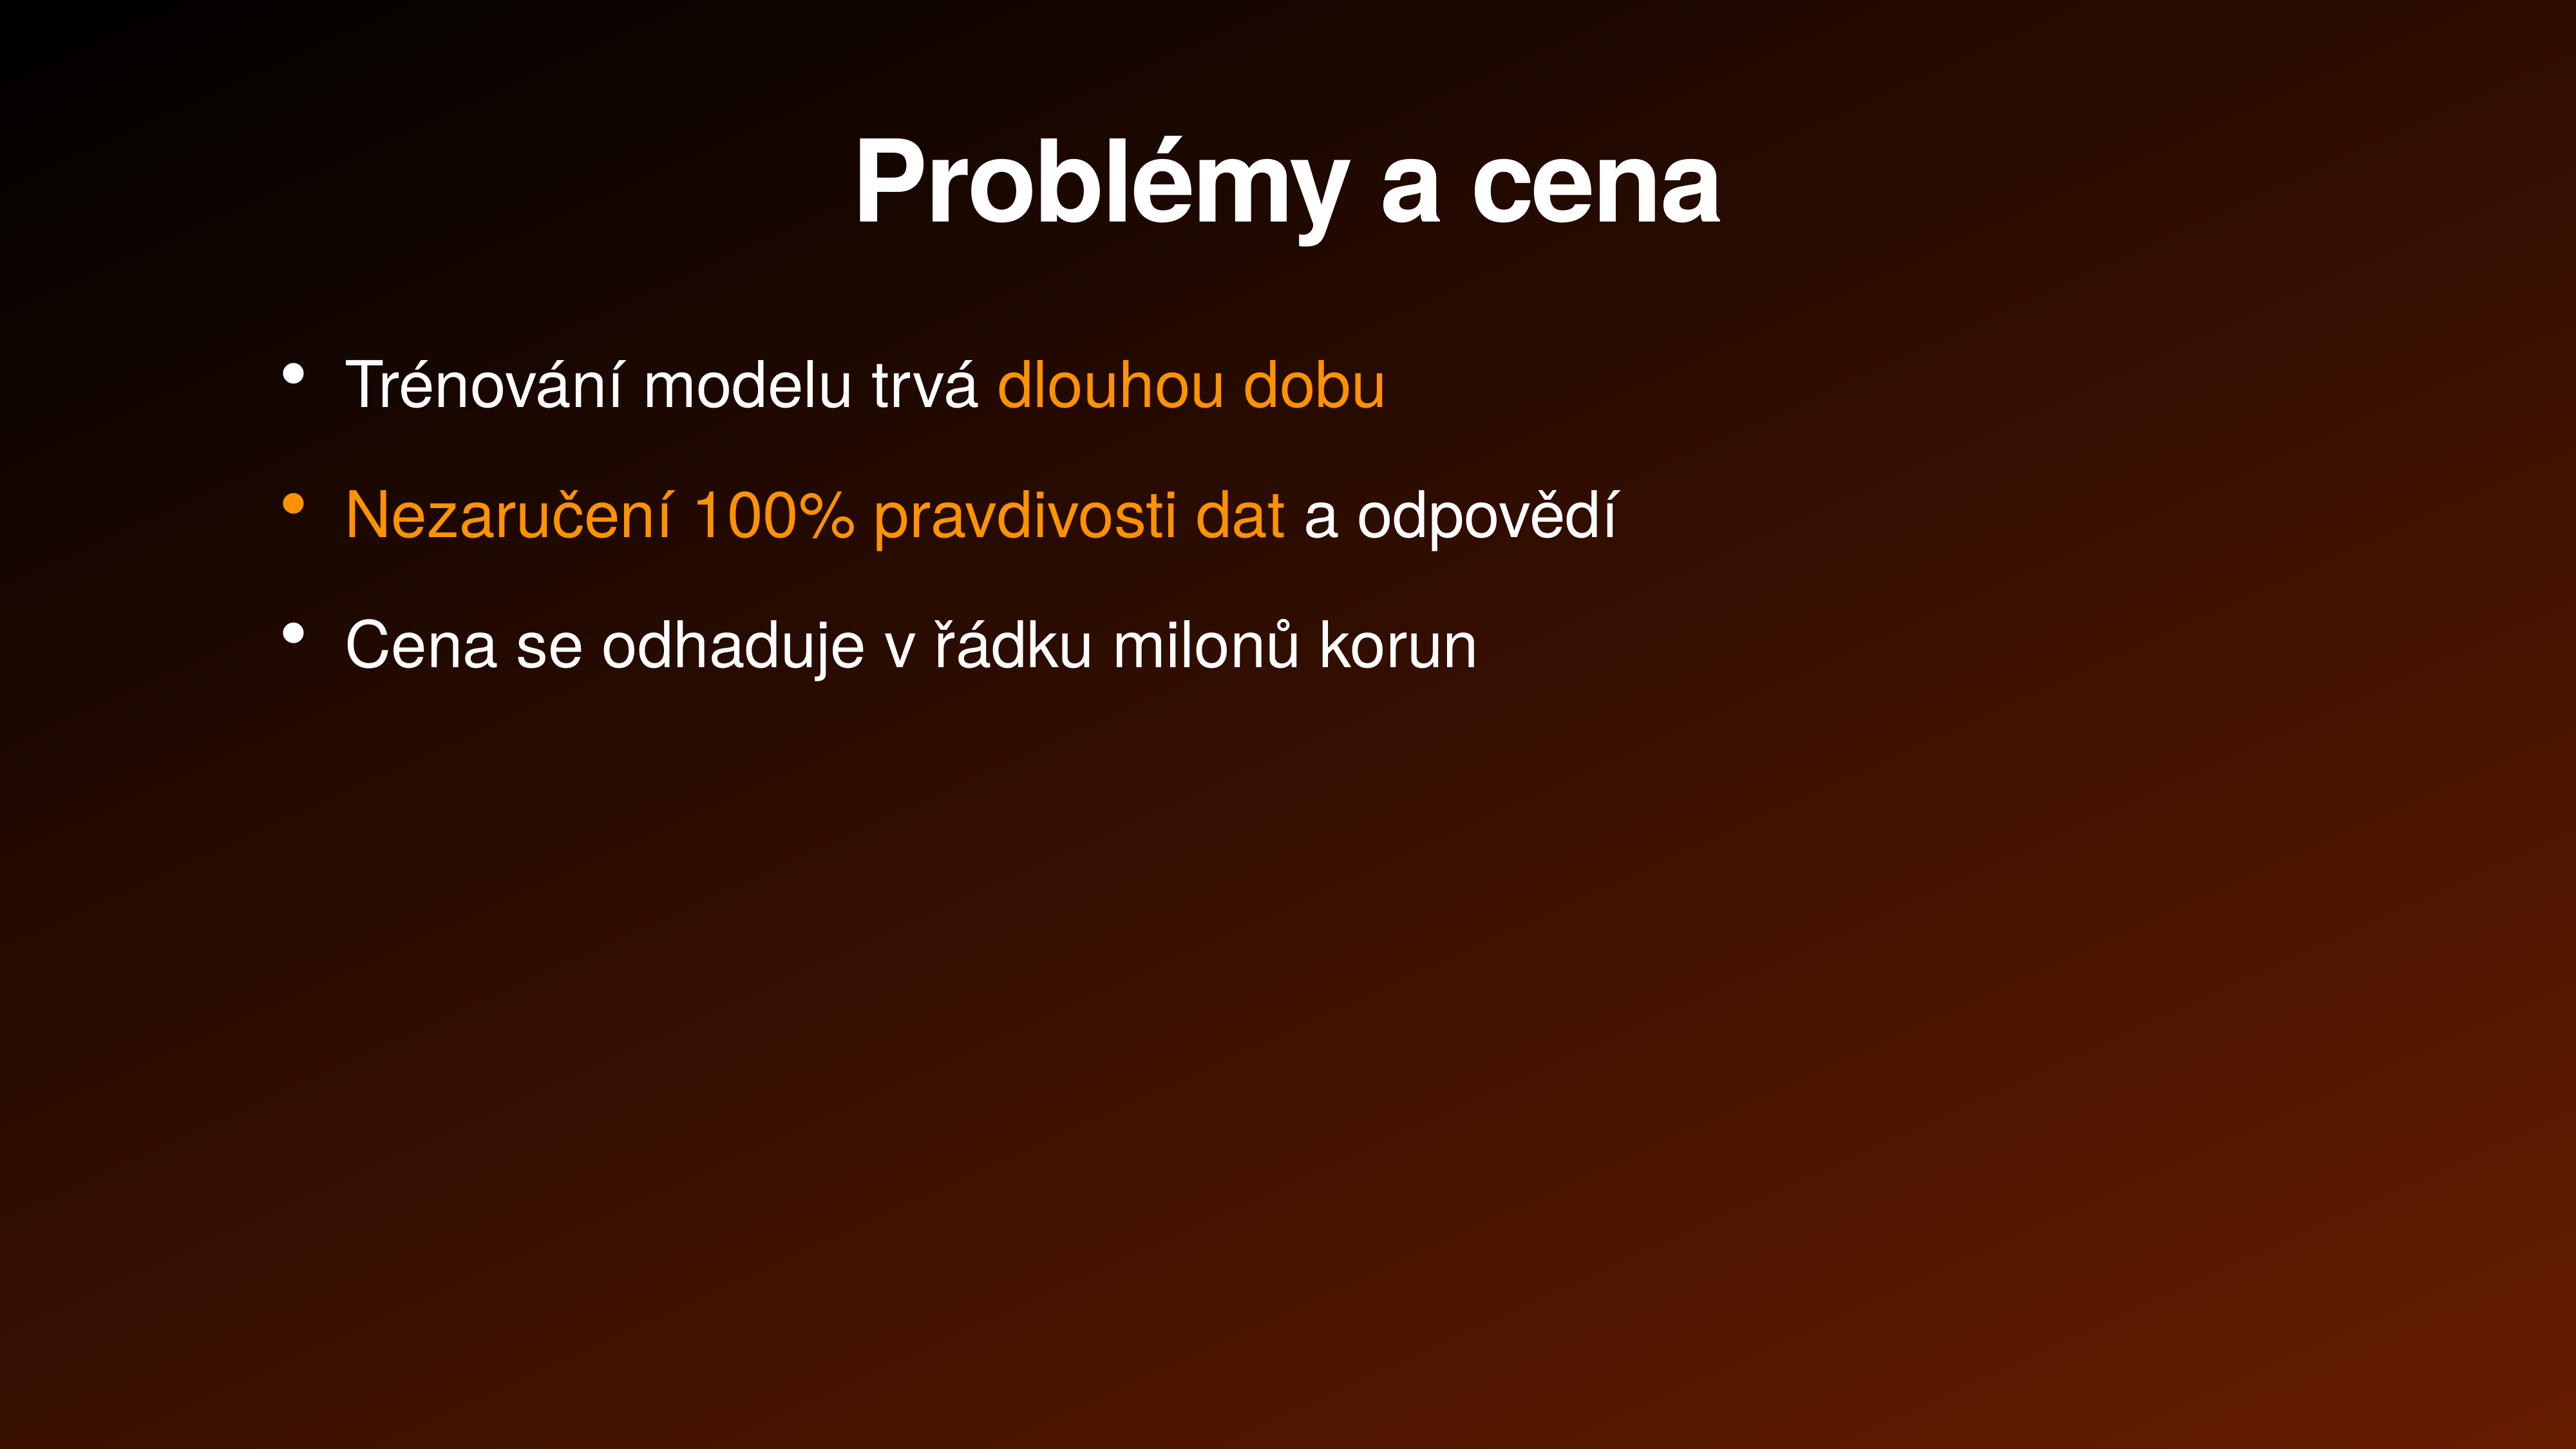

# Problémy a cena
Trénování modelu trvá dlouhou dobu
Nezaručení 100% pravdivosti dat a odpovědí
Cena se odhaduje v řádku milonů korun